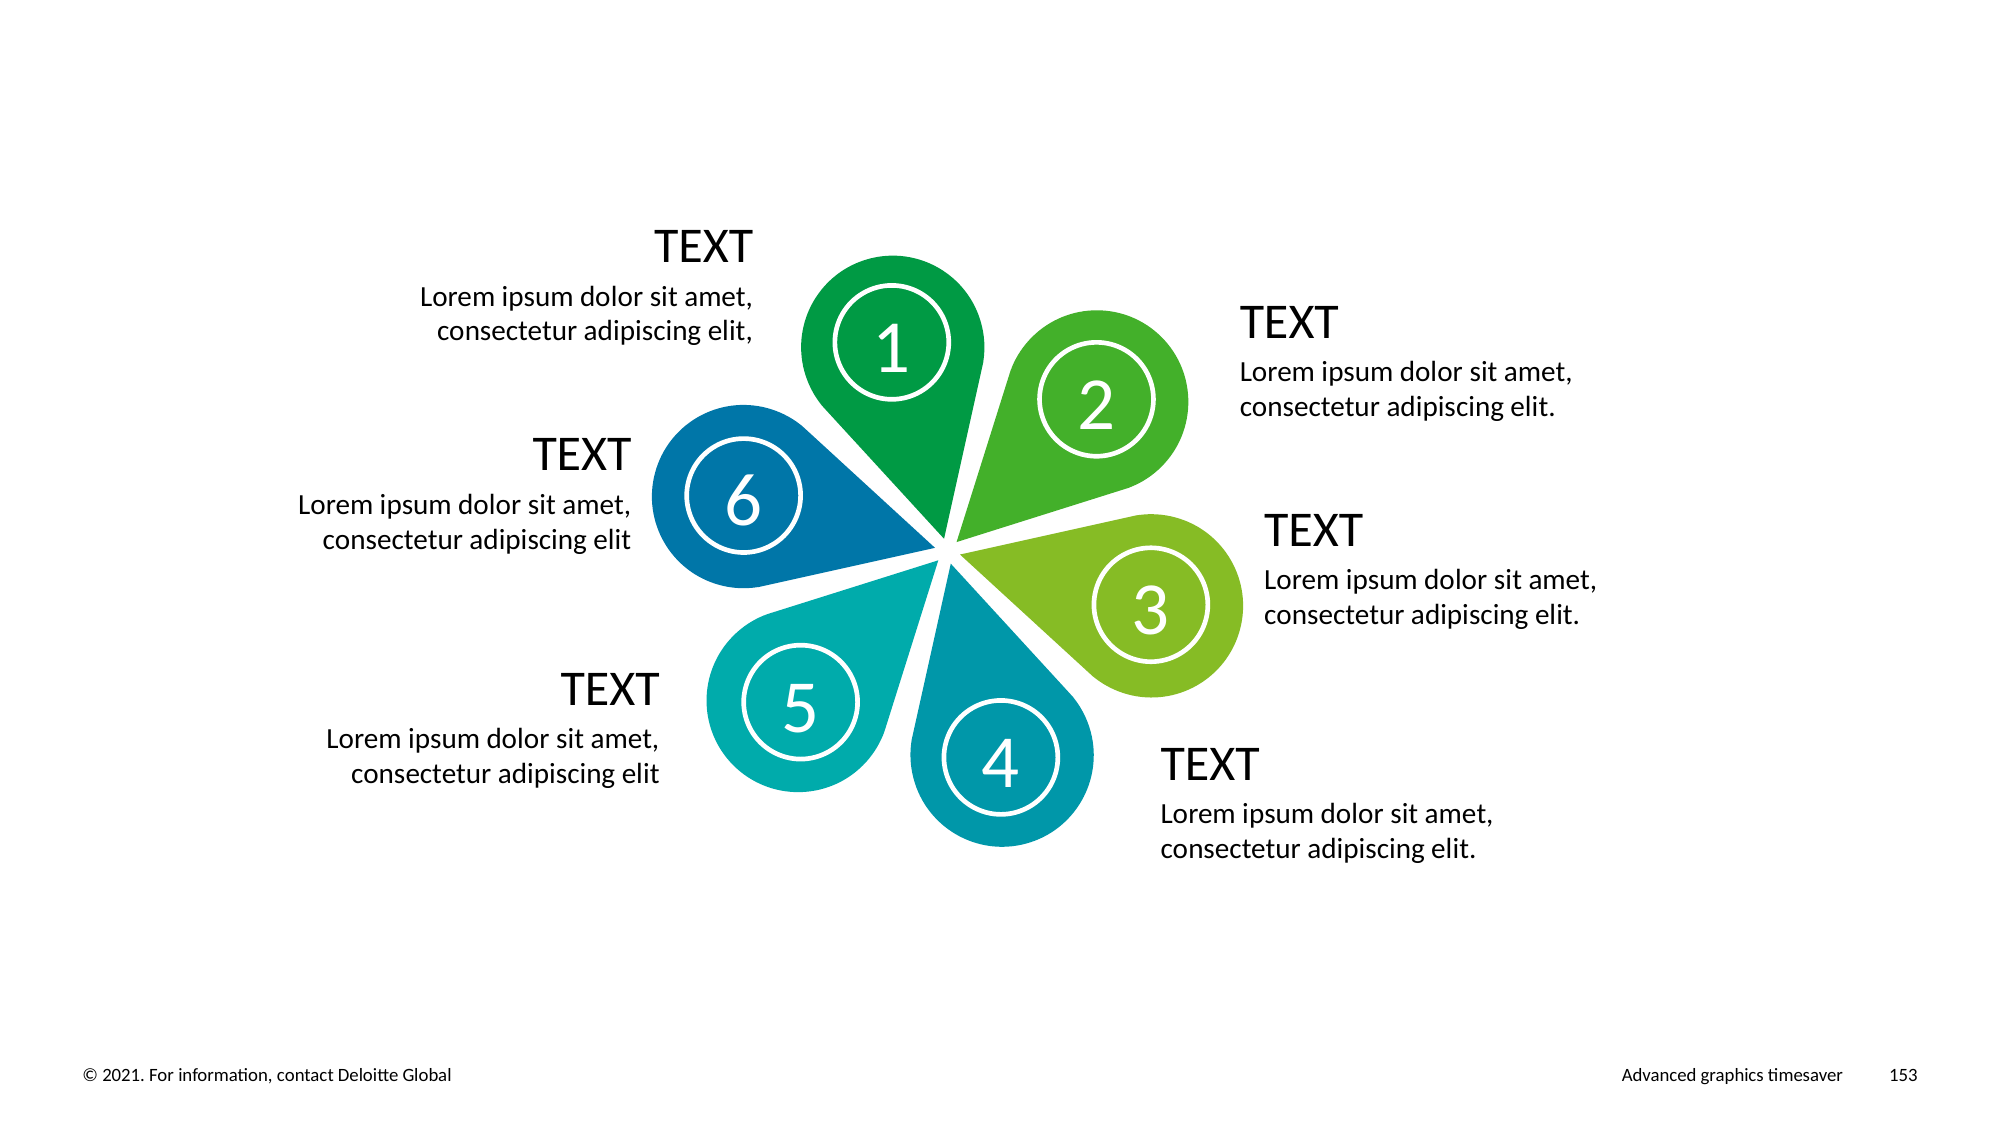

TEXT
Lorem ipsum dolor sit amet, consectetur adipiscing elit,

TEXT
Lorem ipsum dolor sit amet, consectetur adipiscing elit.
1

2

TEXT
Lorem ipsum dolor sit amet, consectetur adipiscing elit
6

TEXT
Lorem ipsum dolor sit amet, consectetur adipiscing elit.

3

TEXT
Lorem ipsum dolor sit amet, consectetur adipiscing elit
5
4
TEXT
Lorem ipsum dolor sit amet, consectetur adipiscing elit.